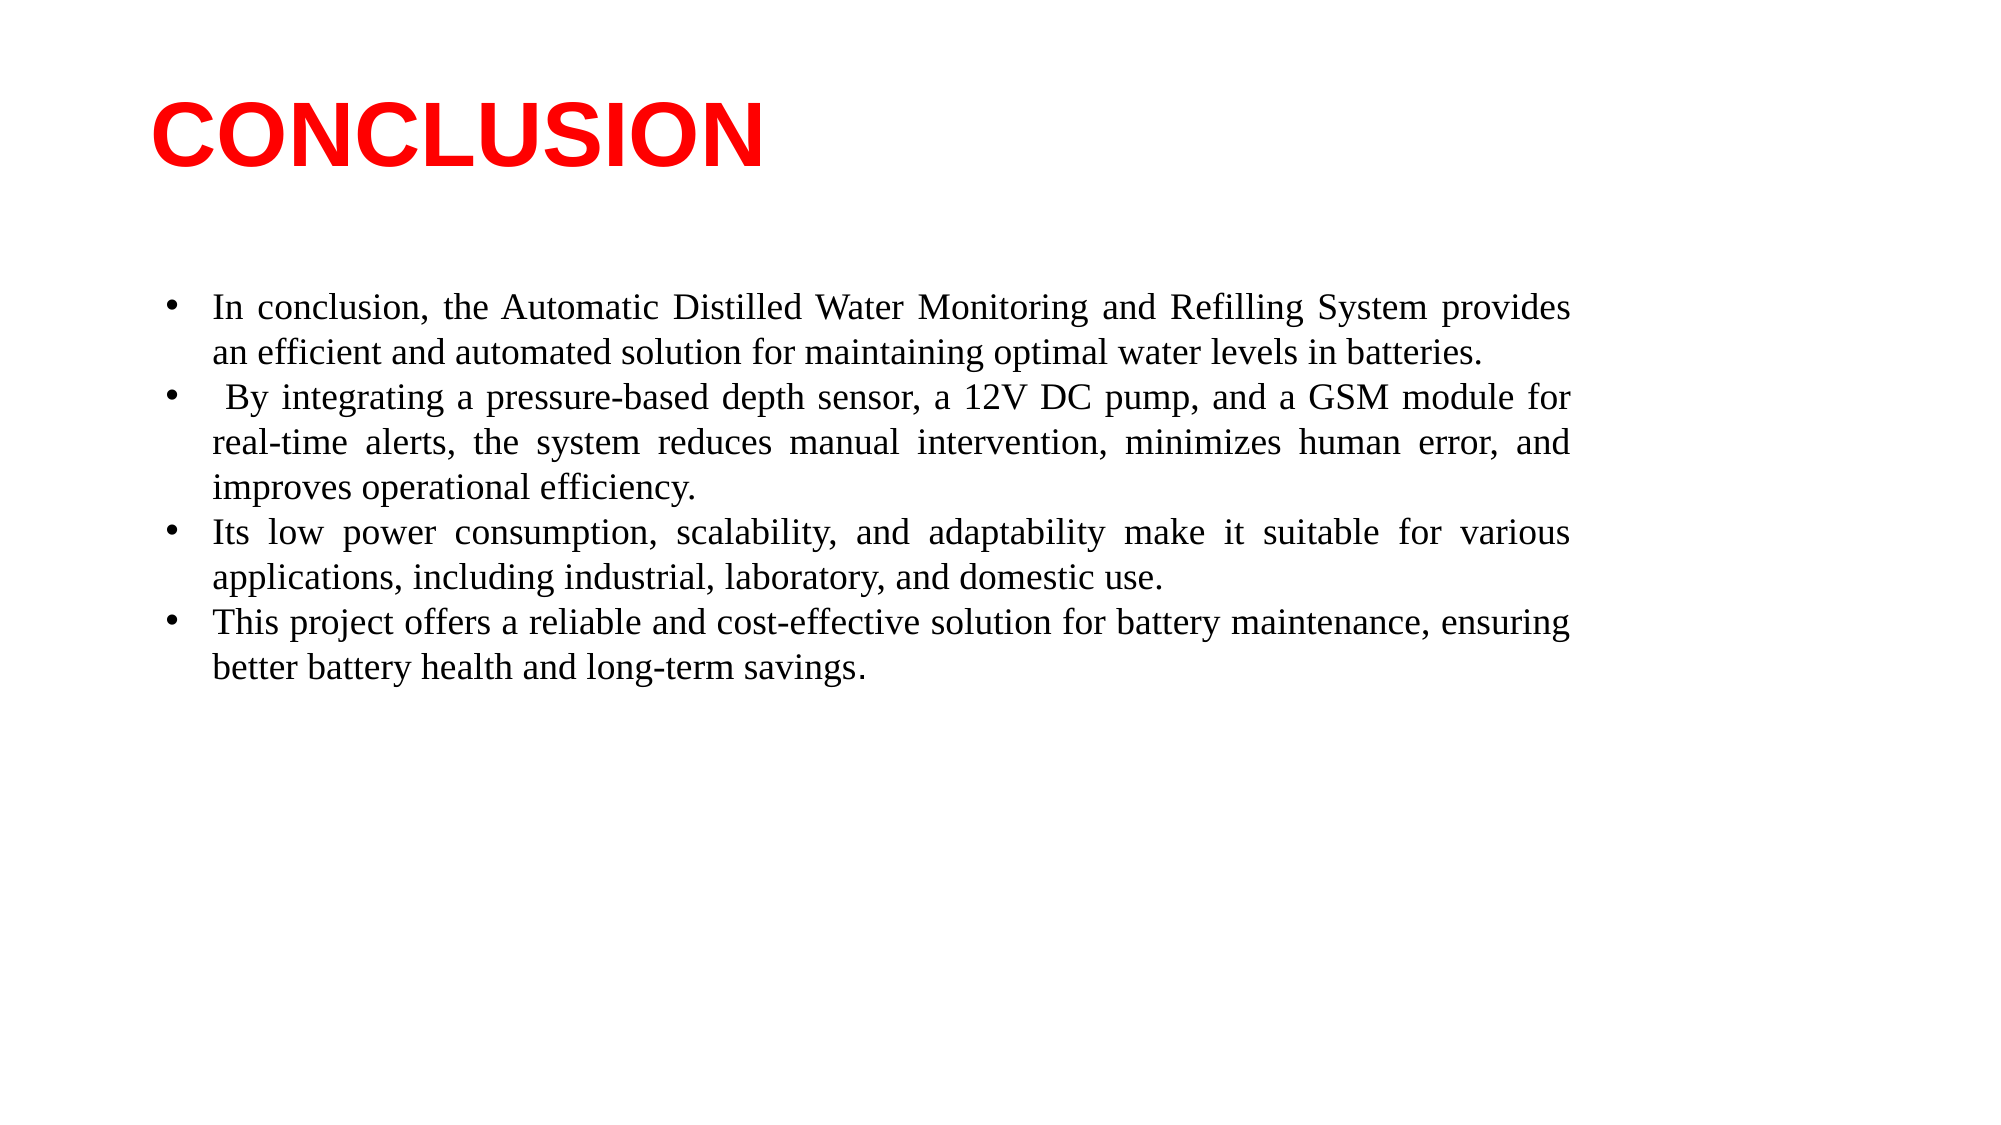

# CONCLUSION
In conclusion, the Automatic Distilled Water Monitoring and Refilling System provides an efficient and automated solution for maintaining optimal water levels in batteries.
 By integrating a pressure-based depth sensor, a 12V DC pump, and a GSM module for real-time alerts, the system reduces manual intervention, minimizes human error, and improves operational efficiency.
Its low power consumption, scalability, and adaptability make it suitable for various applications, including industrial, laboratory, and domestic use.
This project offers a reliable and cost-effective solution for battery maintenance, ensuring better battery health and long-term savings.